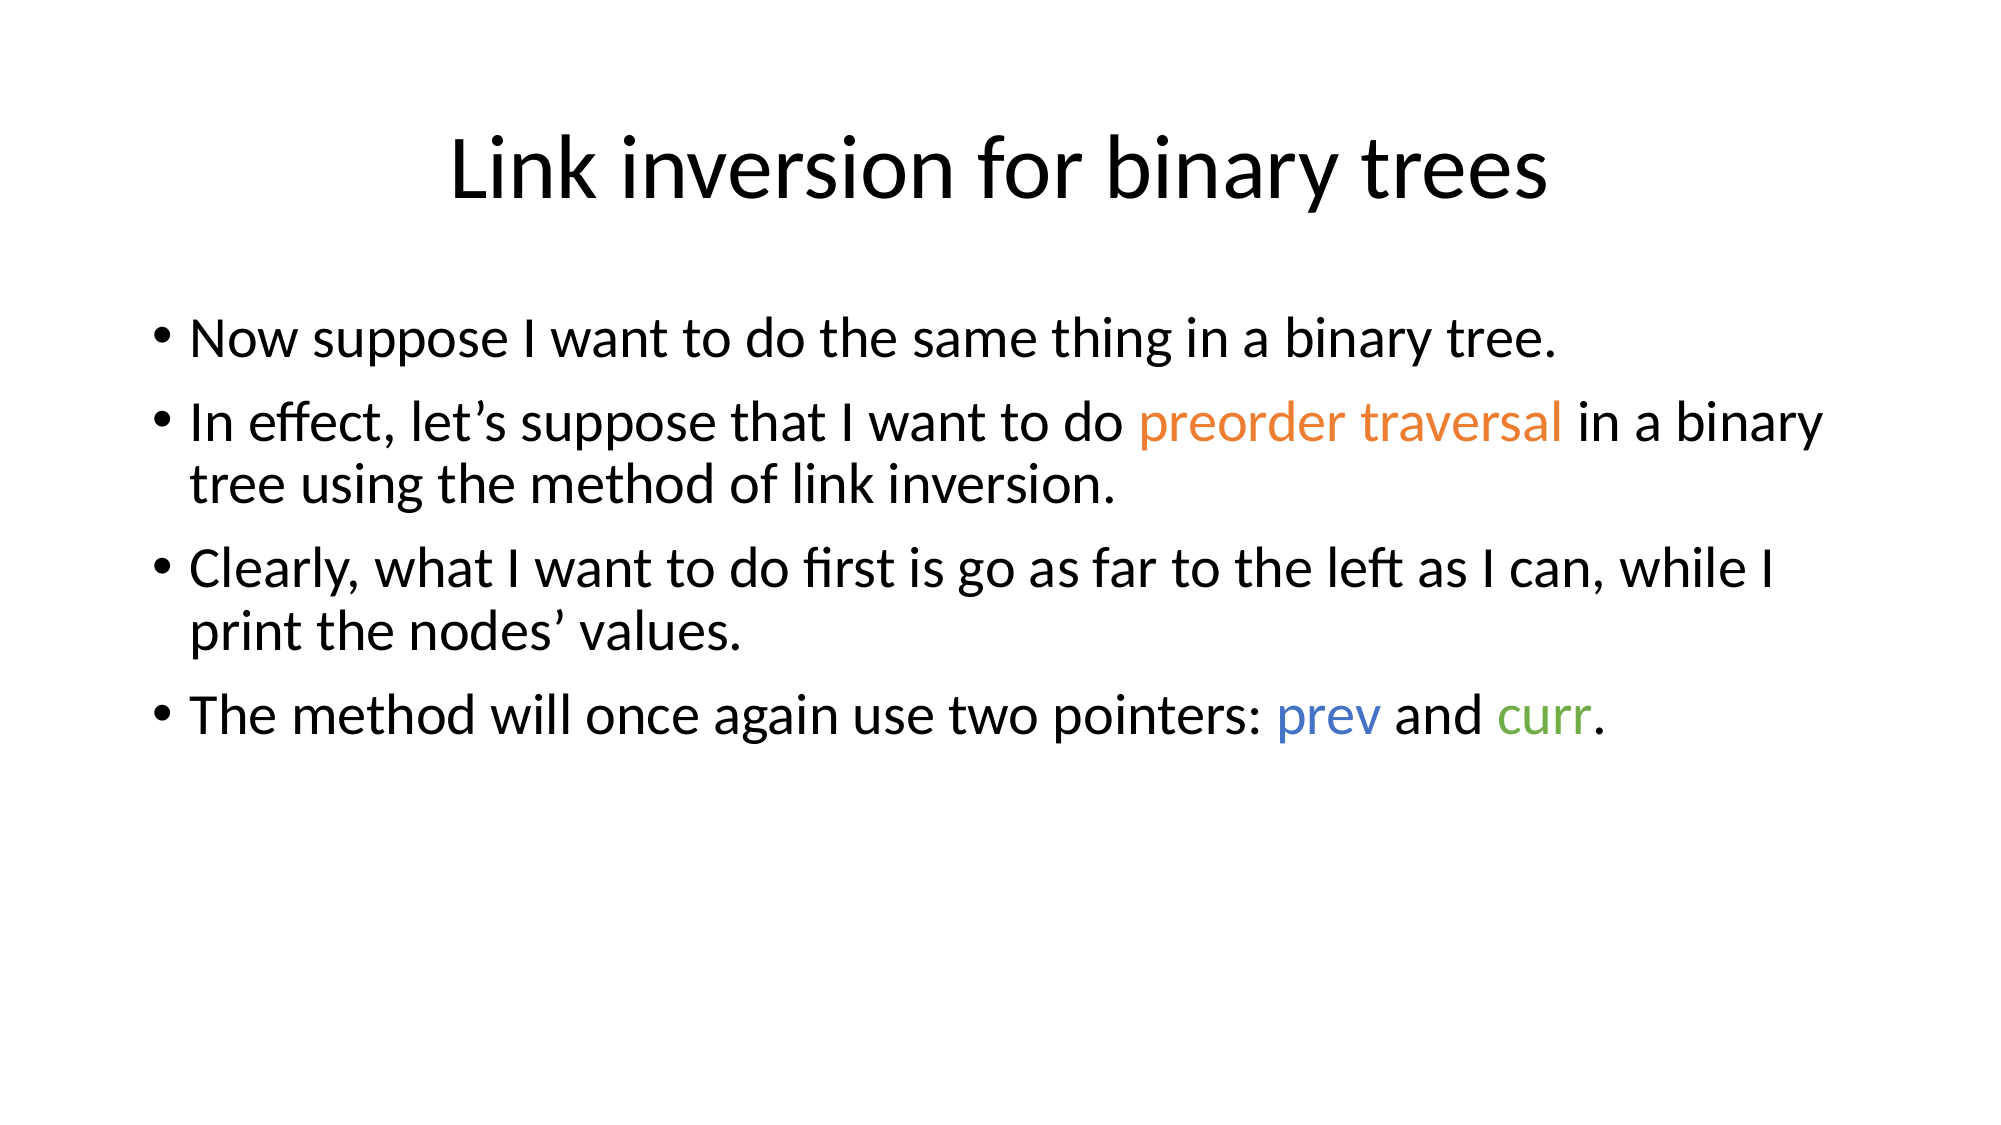

# Link inversion for binary trees
Now suppose I want to do the same thing in a binary tree.
In effect, let’s suppose that I want to do preorder traversal in a binary tree using the method of link inversion.
Clearly, what I want to do first is go as far to the left as I can, while I print the nodes’ values.
The method will once again use two pointers: prev and curr.